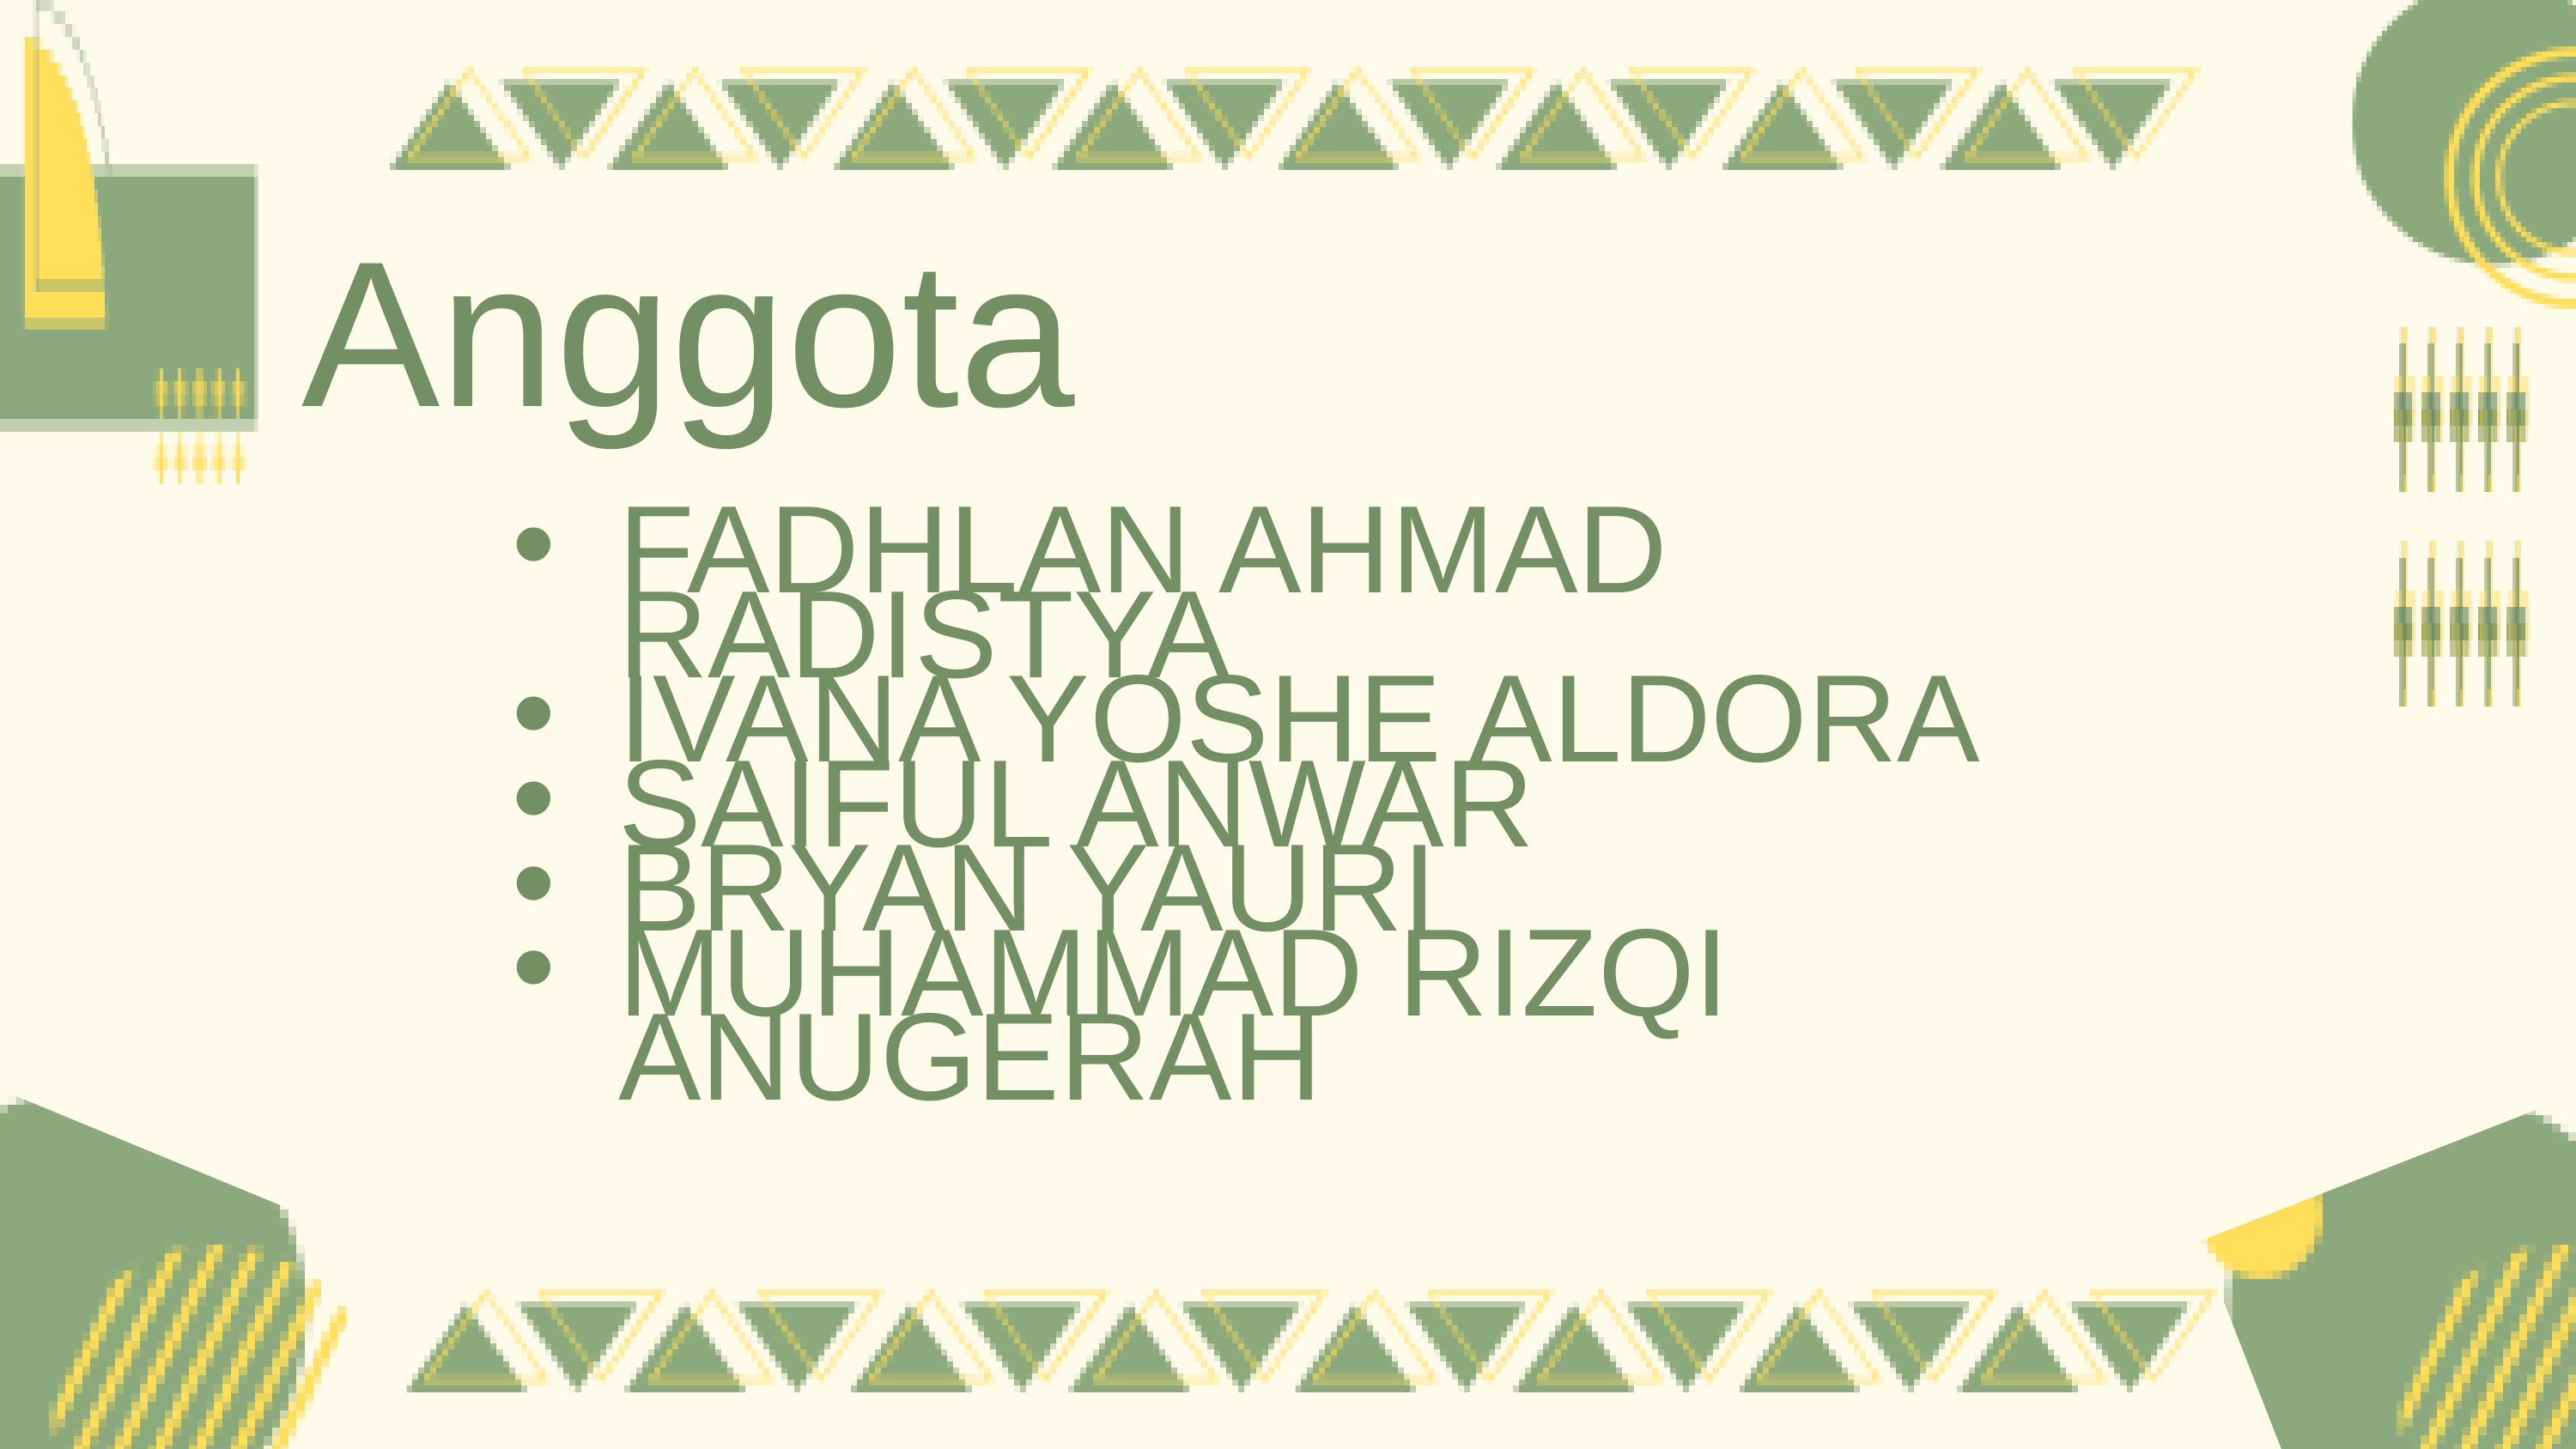

Anggota

FADHLAN AHMAD RADISTYA
IVANA YOSHE ALDORA
SAIFUL ANWAR
BRYAN YAURI
MUHAMMAD RIZQI ANUGERAH